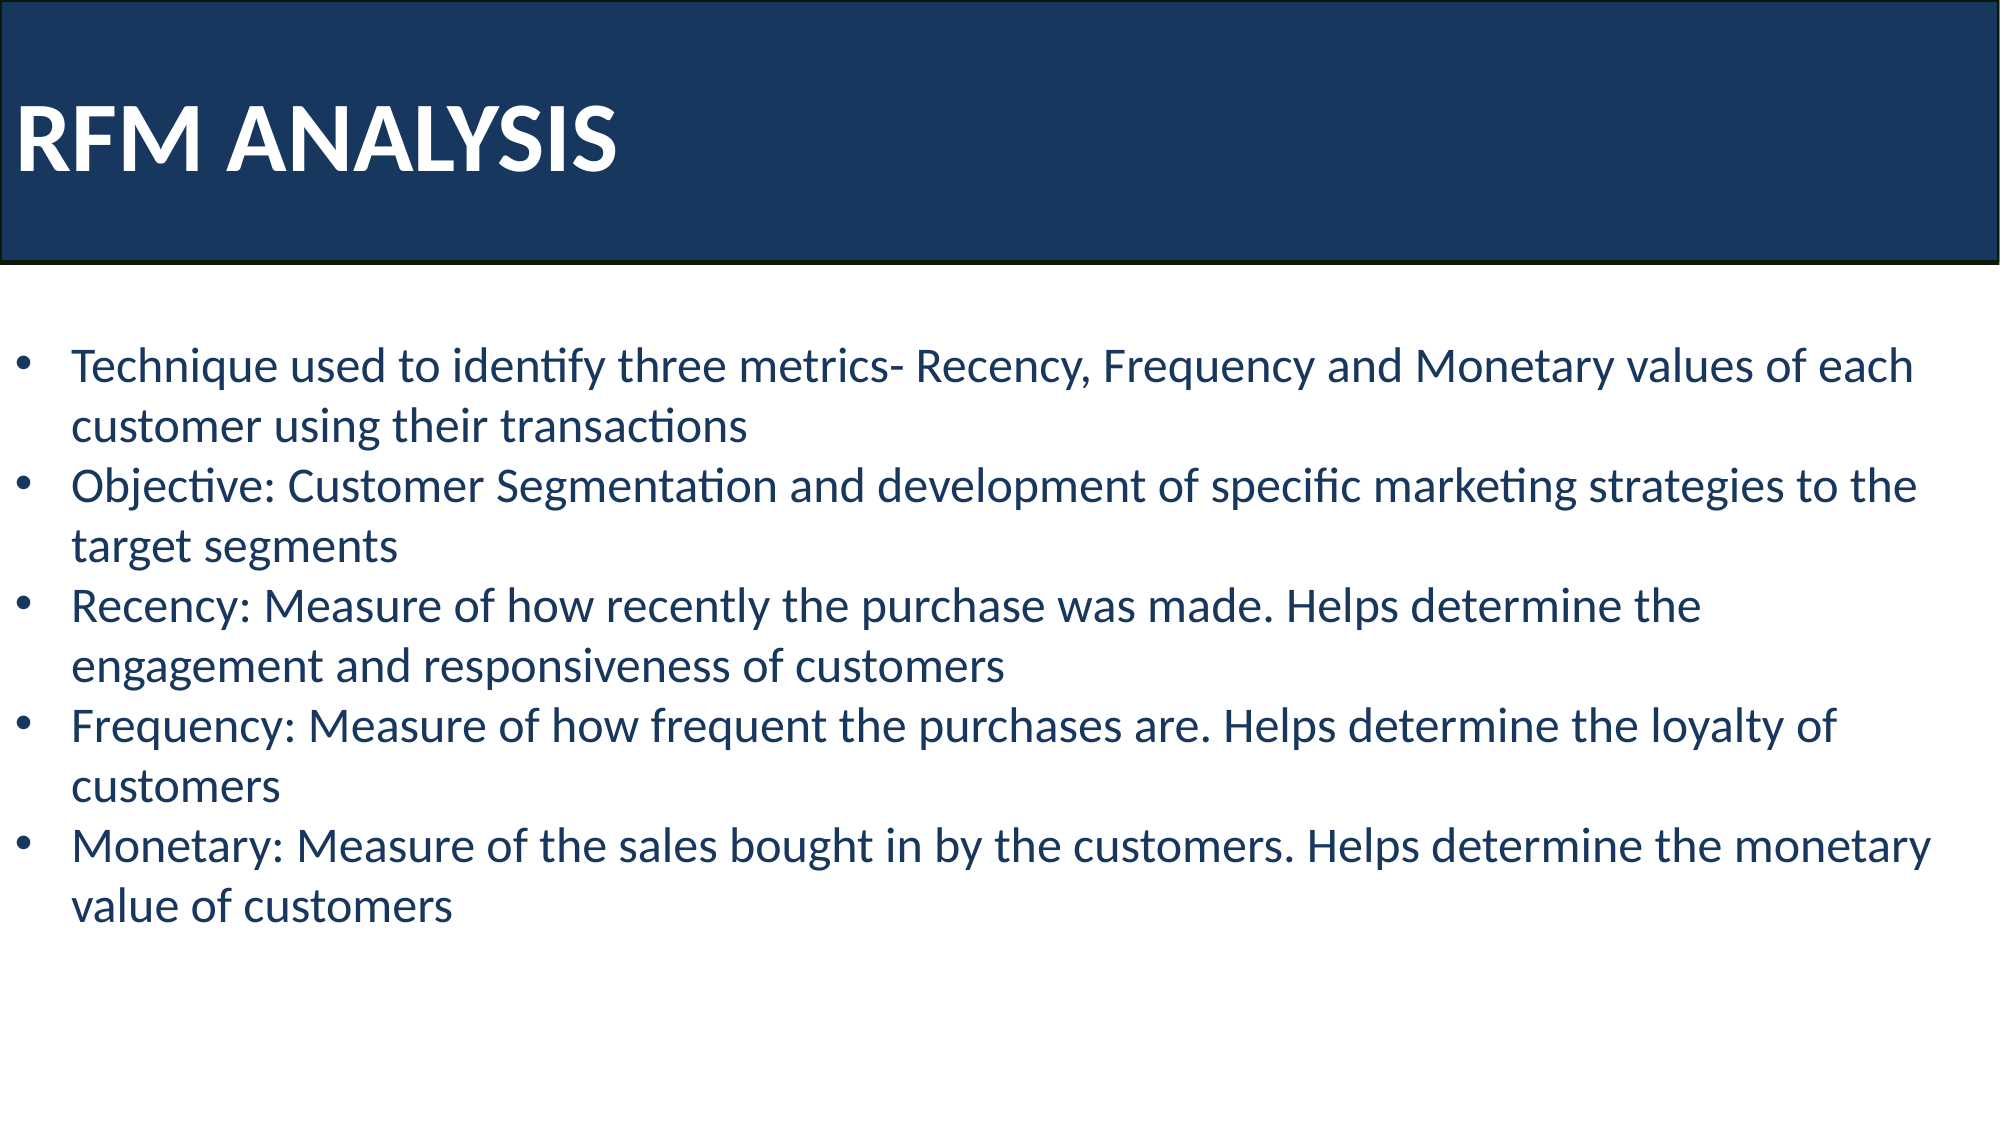

RFM ANALYSIS
Technique used to identify three metrics- Recency, Frequency and Monetary values of each customer using their transactions
Objective: Customer Segmentation and development of specific marketing strategies to the target segments
Recency: Measure of how recently the purchase was made. Helps determine the engagement and responsiveness of customers
Frequency: Measure of how frequent the purchases are. Helps determine the loyalty of customers
Monetary: Measure of the sales bought in by the customers. Helps determine the monetary value of customers